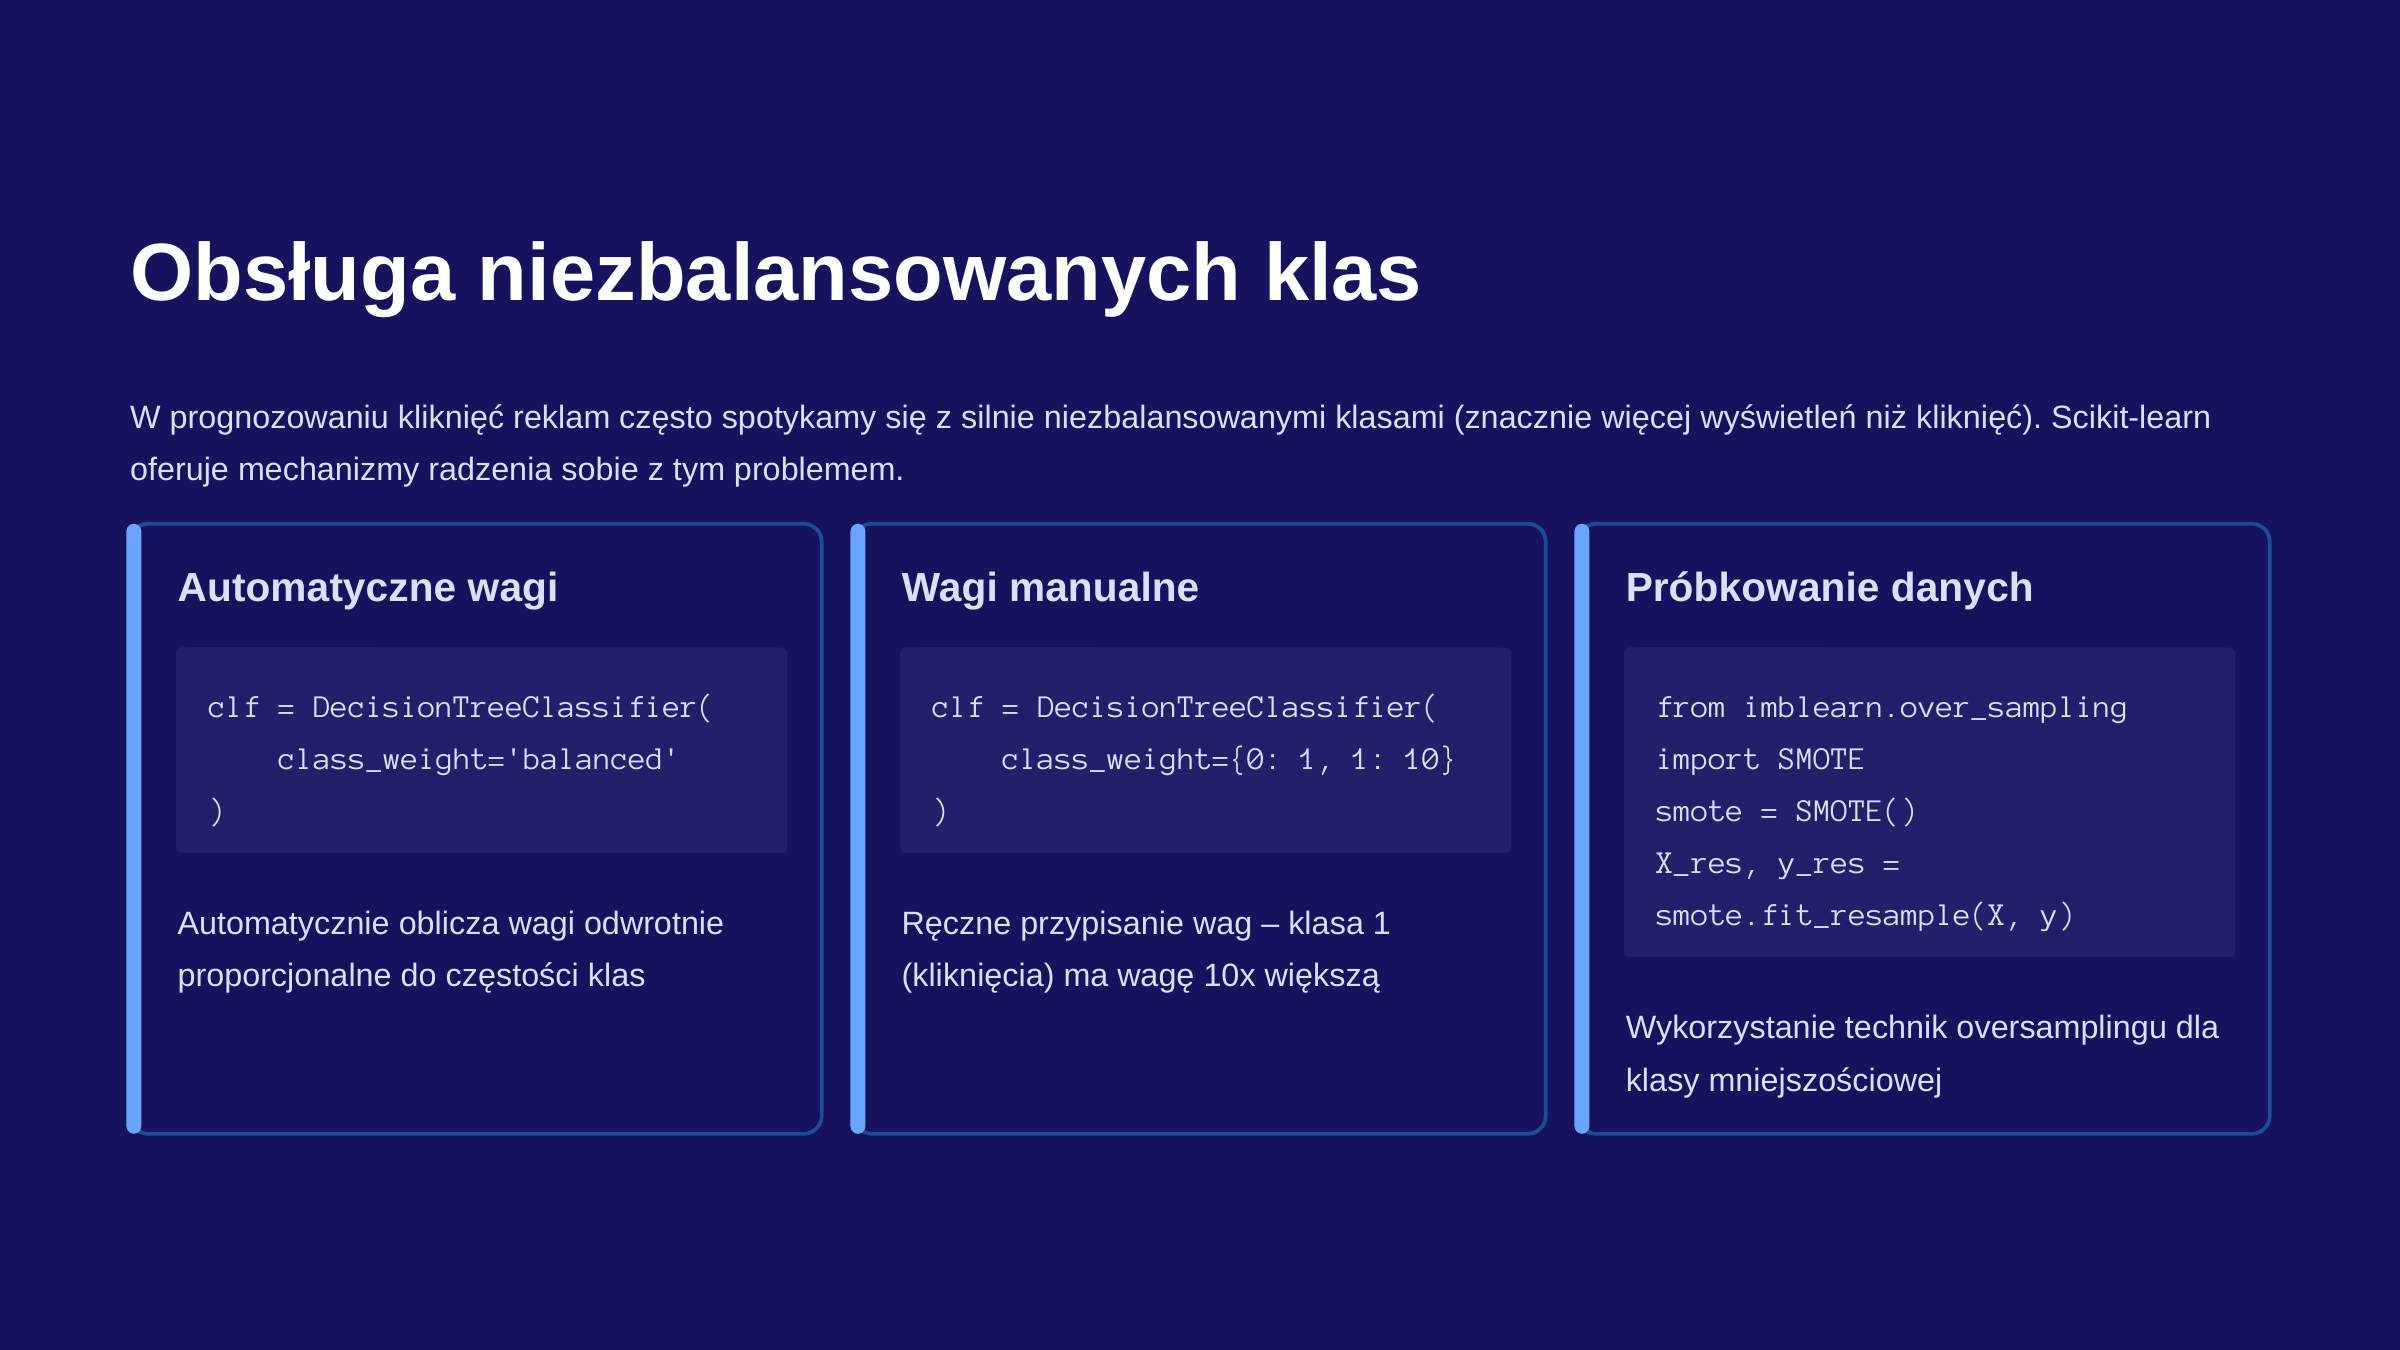

Obsługa niezbalansowanych klas
W prognozowaniu kliknięć reklam często spotykamy się z silnie niezbalansowanymi klasami (znacznie więcej wyświetleń niż kliknięć). Scikit-learn oferuje mechanizmy radzenia sobie z tym problemem.

Automatyczne wagi
Wagi manualne
Próbkowanie danych

clf = DecisionTreeClassifier(
    class_weight='balanced'
)
clf = DecisionTreeClassifier(
    class_weight={0: 1, 1: 10}
)
from imblearn.over_sampling import SMOTE
smote = SMOTE()
X_res, y_res = smote.fit_resample(X, y)
Automatycznie oblicza wagi odwrotnie proporcjonalne do częstości klas
Ręczne przypisanie wag – klasa 1 (kliknięcia) ma wagę 10x większą
Wykorzystanie technik oversamplingu dla klasy mniejszościowej